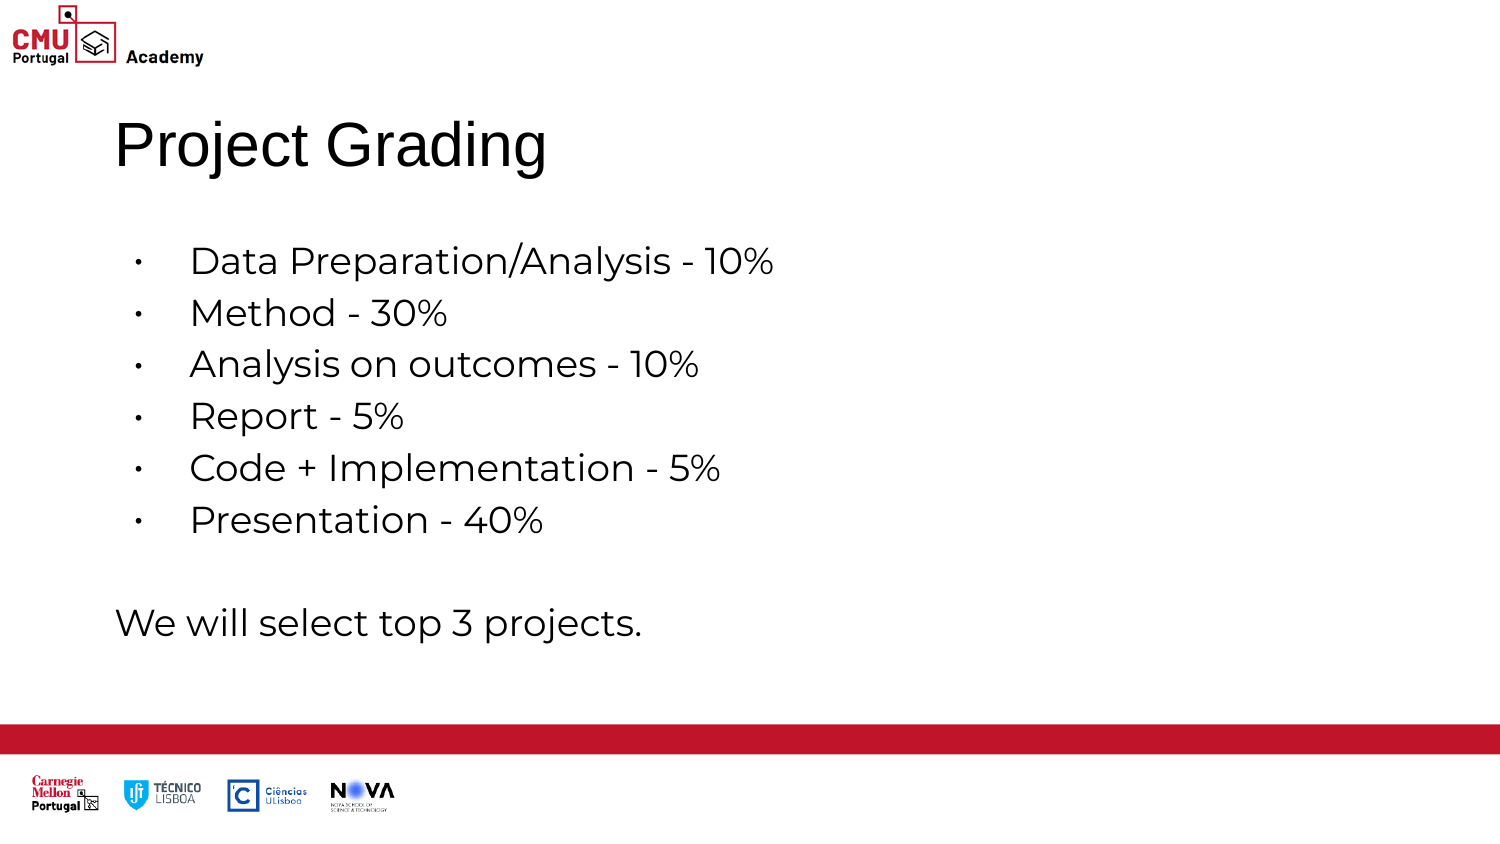

# Project Grading
Data Preparation/Analysis - 10%
Method - 30%
Analysis on outcomes - 10%
Report - 5%
Code + Implementation - 5%
Presentation - 40%

We will select top 3 projects.